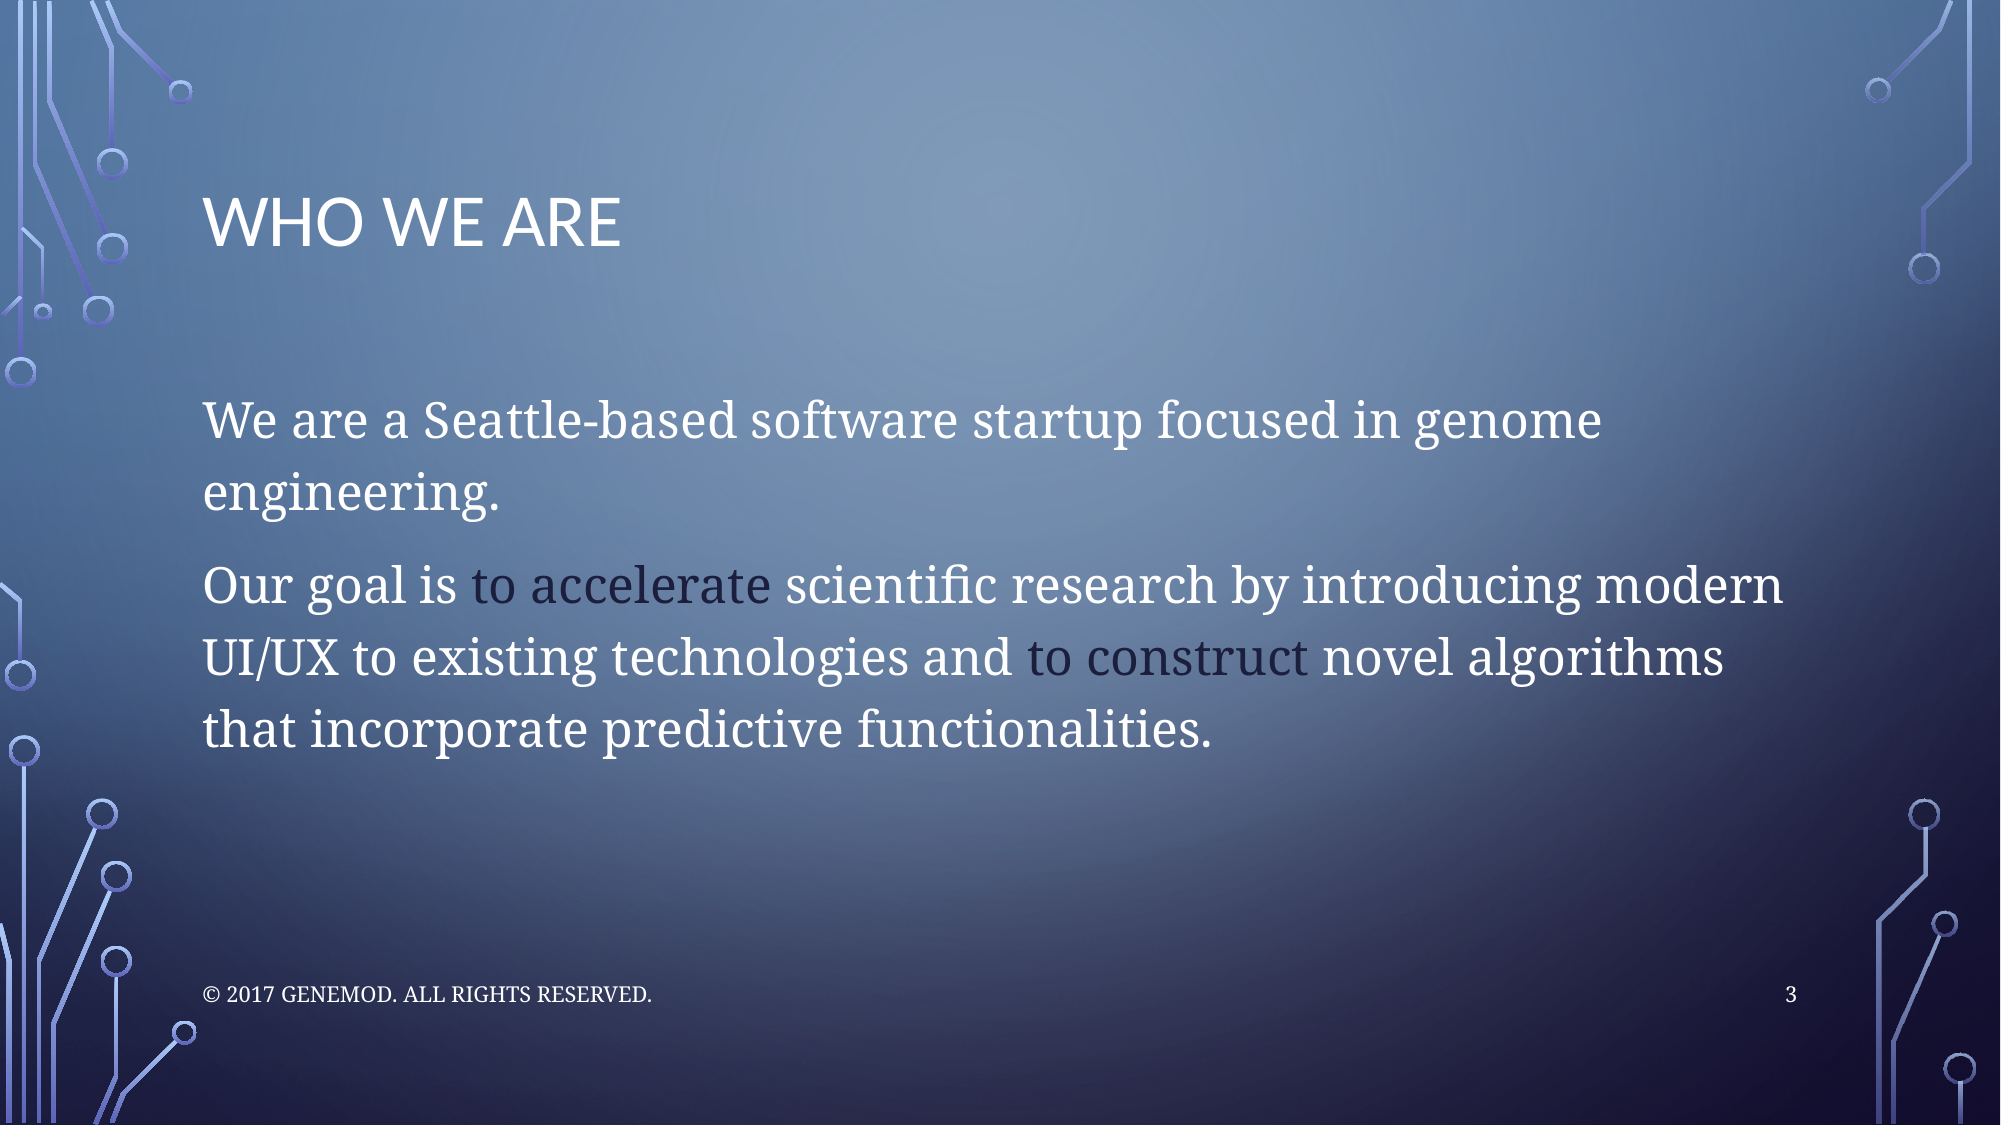

# Who we are
We are a Seattle-based software startup focused in genome engineering.
Our goal is to accelerate scientific research by introducing modern UI/UX to existing technologies and to construct novel algorithms that incorporate predictive functionalities.
3
© 2017 GENEMOD. All rights reserved.